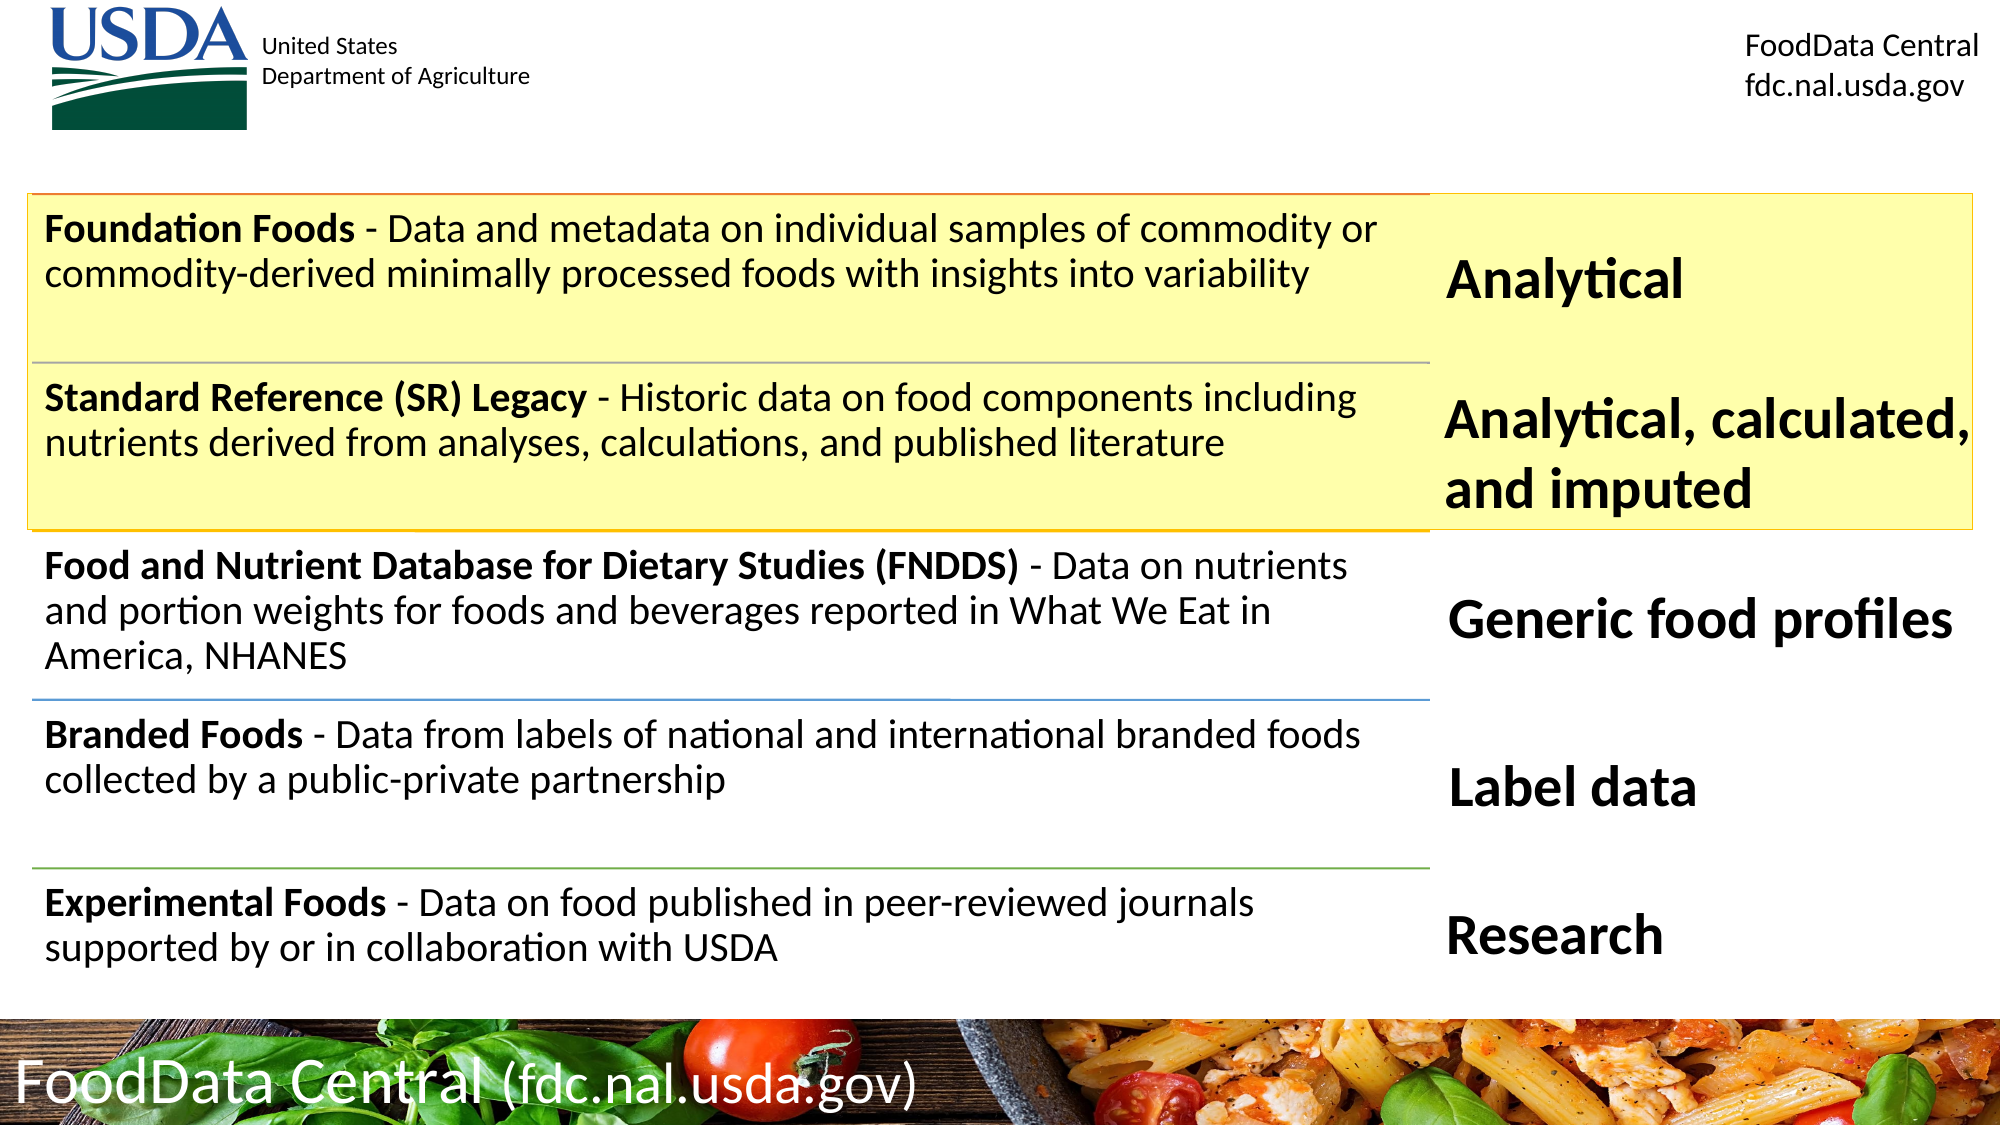

Foundation Foods - Data and metadata on individual samples of commodity or commodity-derived minimally processed foods with insights into variability
Standard Reference (SR) Legacy - Historic data on food components including nutrients derived from analyses, calculations, and published literature
Food and Nutrient Database for Dietary Studies (FNDDS) - Data on nutrients and portion weights for foods and beverages reported in What We Eat in America, NHANES
Branded Foods - Data from labels of national and international branded foods collected by a public-private partnership
Experimental Foods - Data on food published in peer-reviewed journals supported by or in collaboration with USDA
Analytical
Analytical, calculated,
and imputed
Generic food profiles
Label data
Research